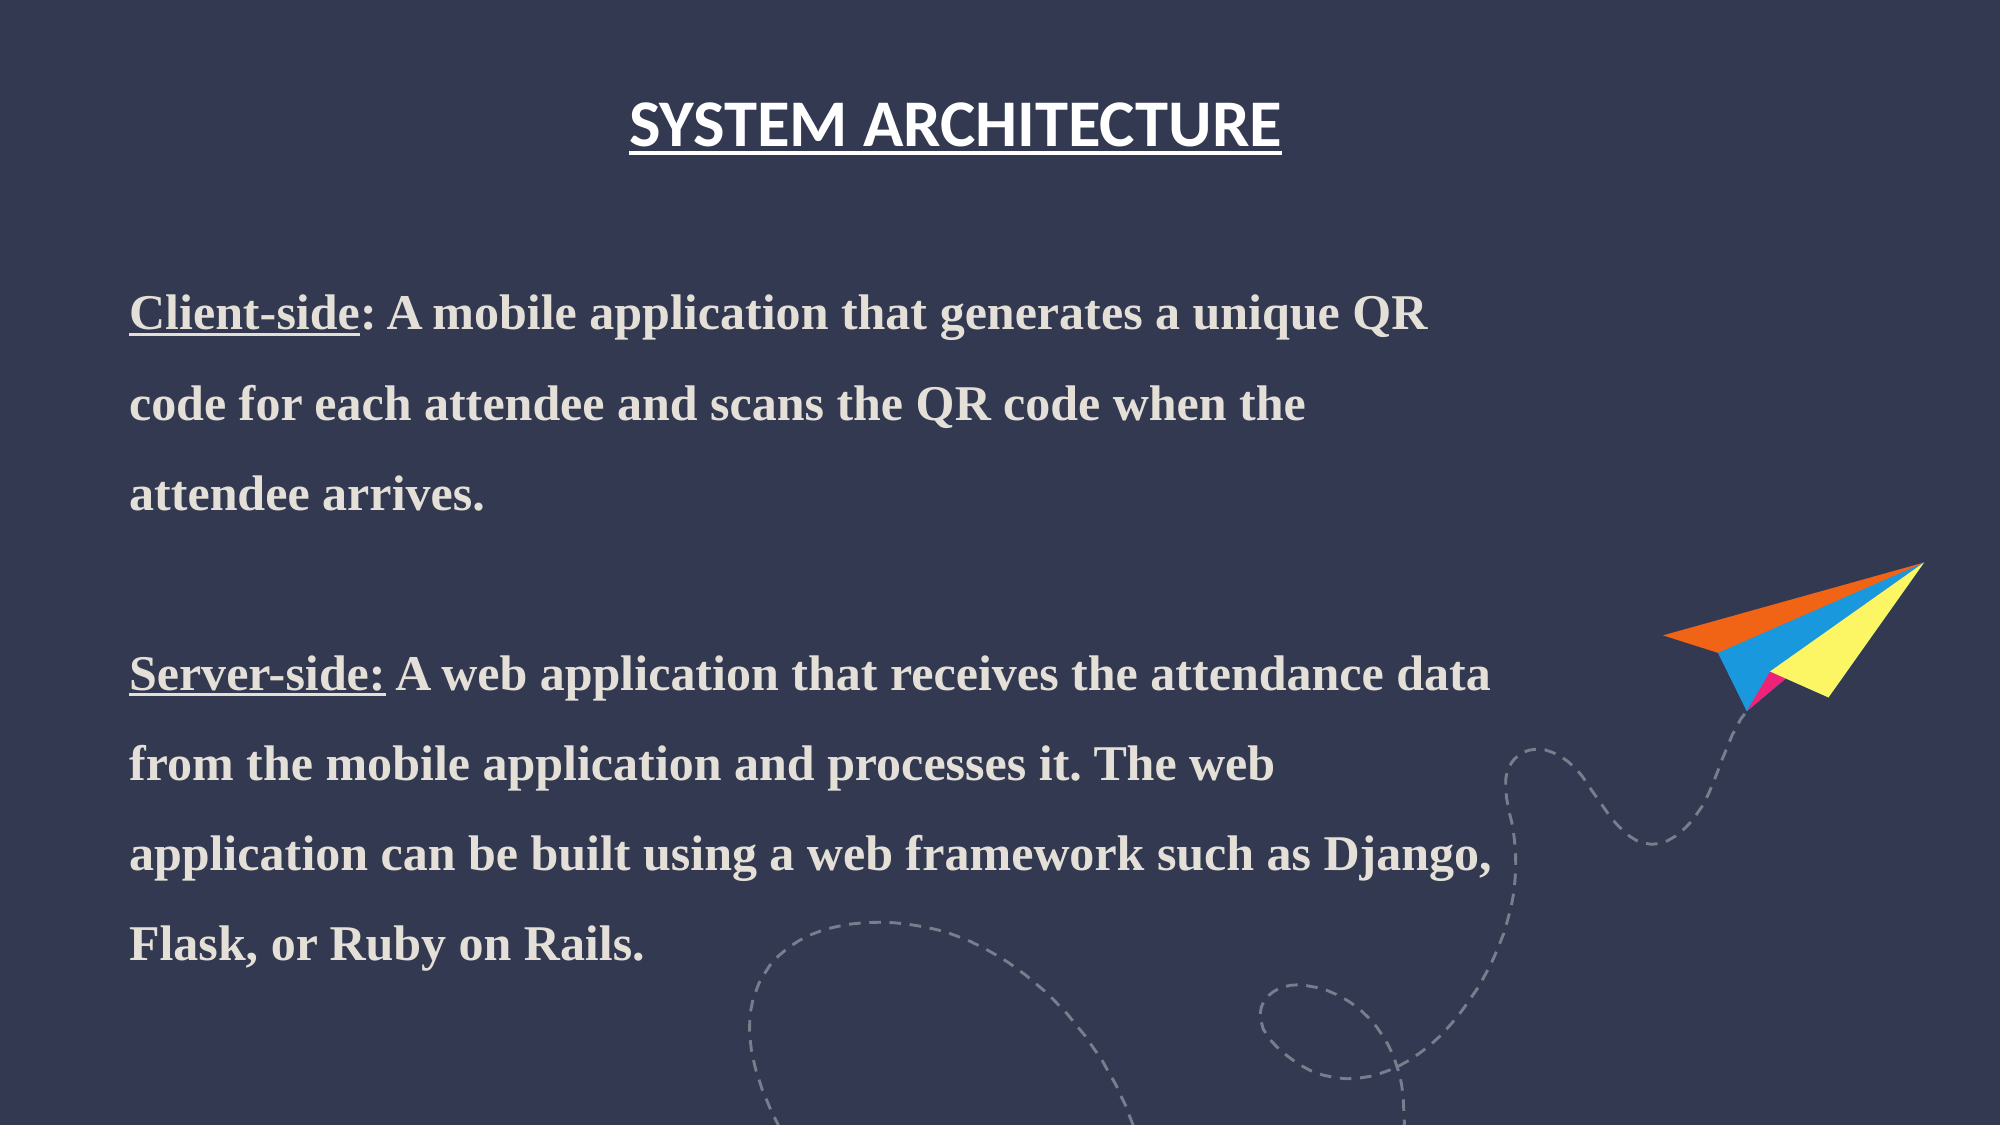

SYSTEM ARCHITECTURE
# Client-side: A mobile application that generates a unique QR code for each attendee and scans the QR code when the attendee arrives.   Server-side: A web application that receives the attendance data from the mobile application and processes it. The web application can be built using a web framework such as Django, Flask, or Ruby on Rails.